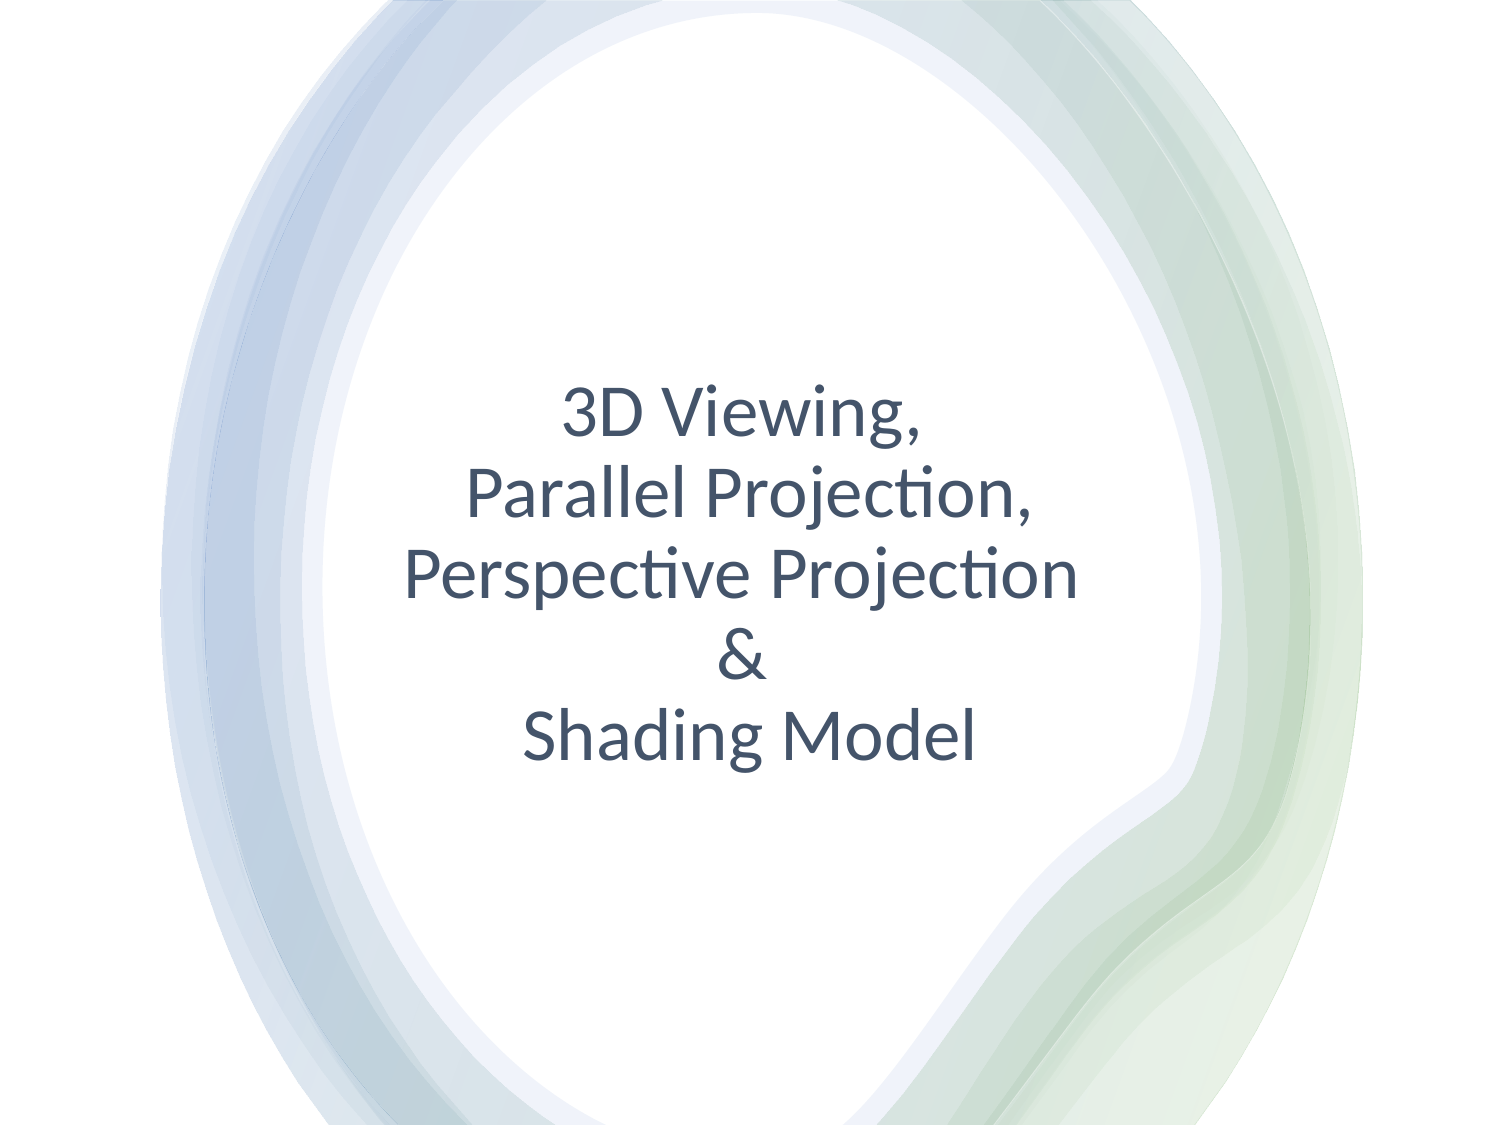

# 3D Viewing,  Parallel Projection, Perspective Projection & Shading Model